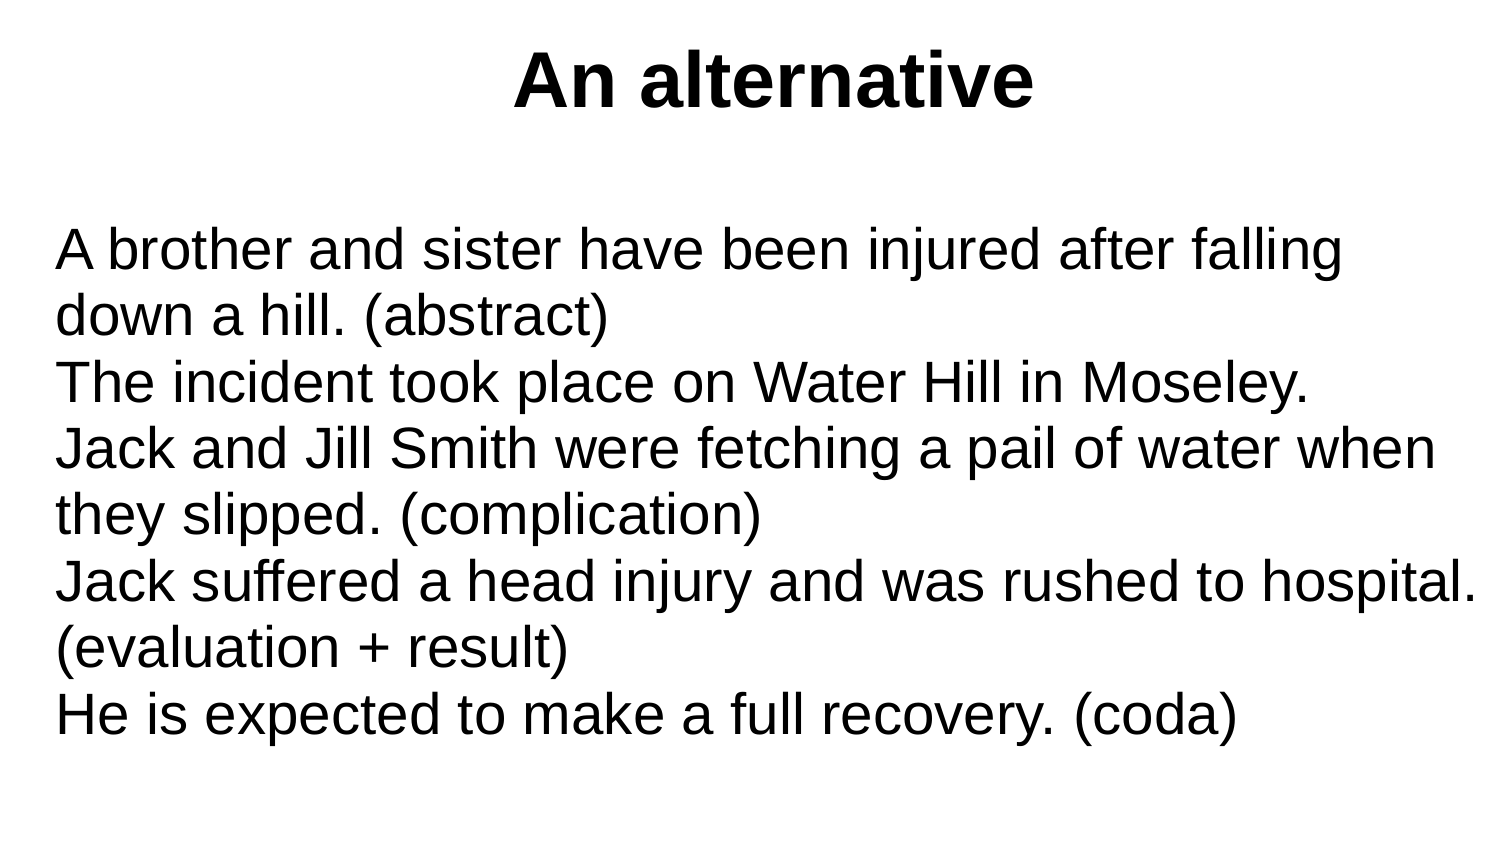

An alternative

A brother and sister have been injured after falling down a hill. (abstract)
The incident took place on Water Hill in Moseley.
Jack and Jill Smith were fetching a pail of water when they slipped. (complication)
Jack suffered a head injury and was rushed to hospital. (evaluation + result)
He is expected to make a full recovery. (coda)